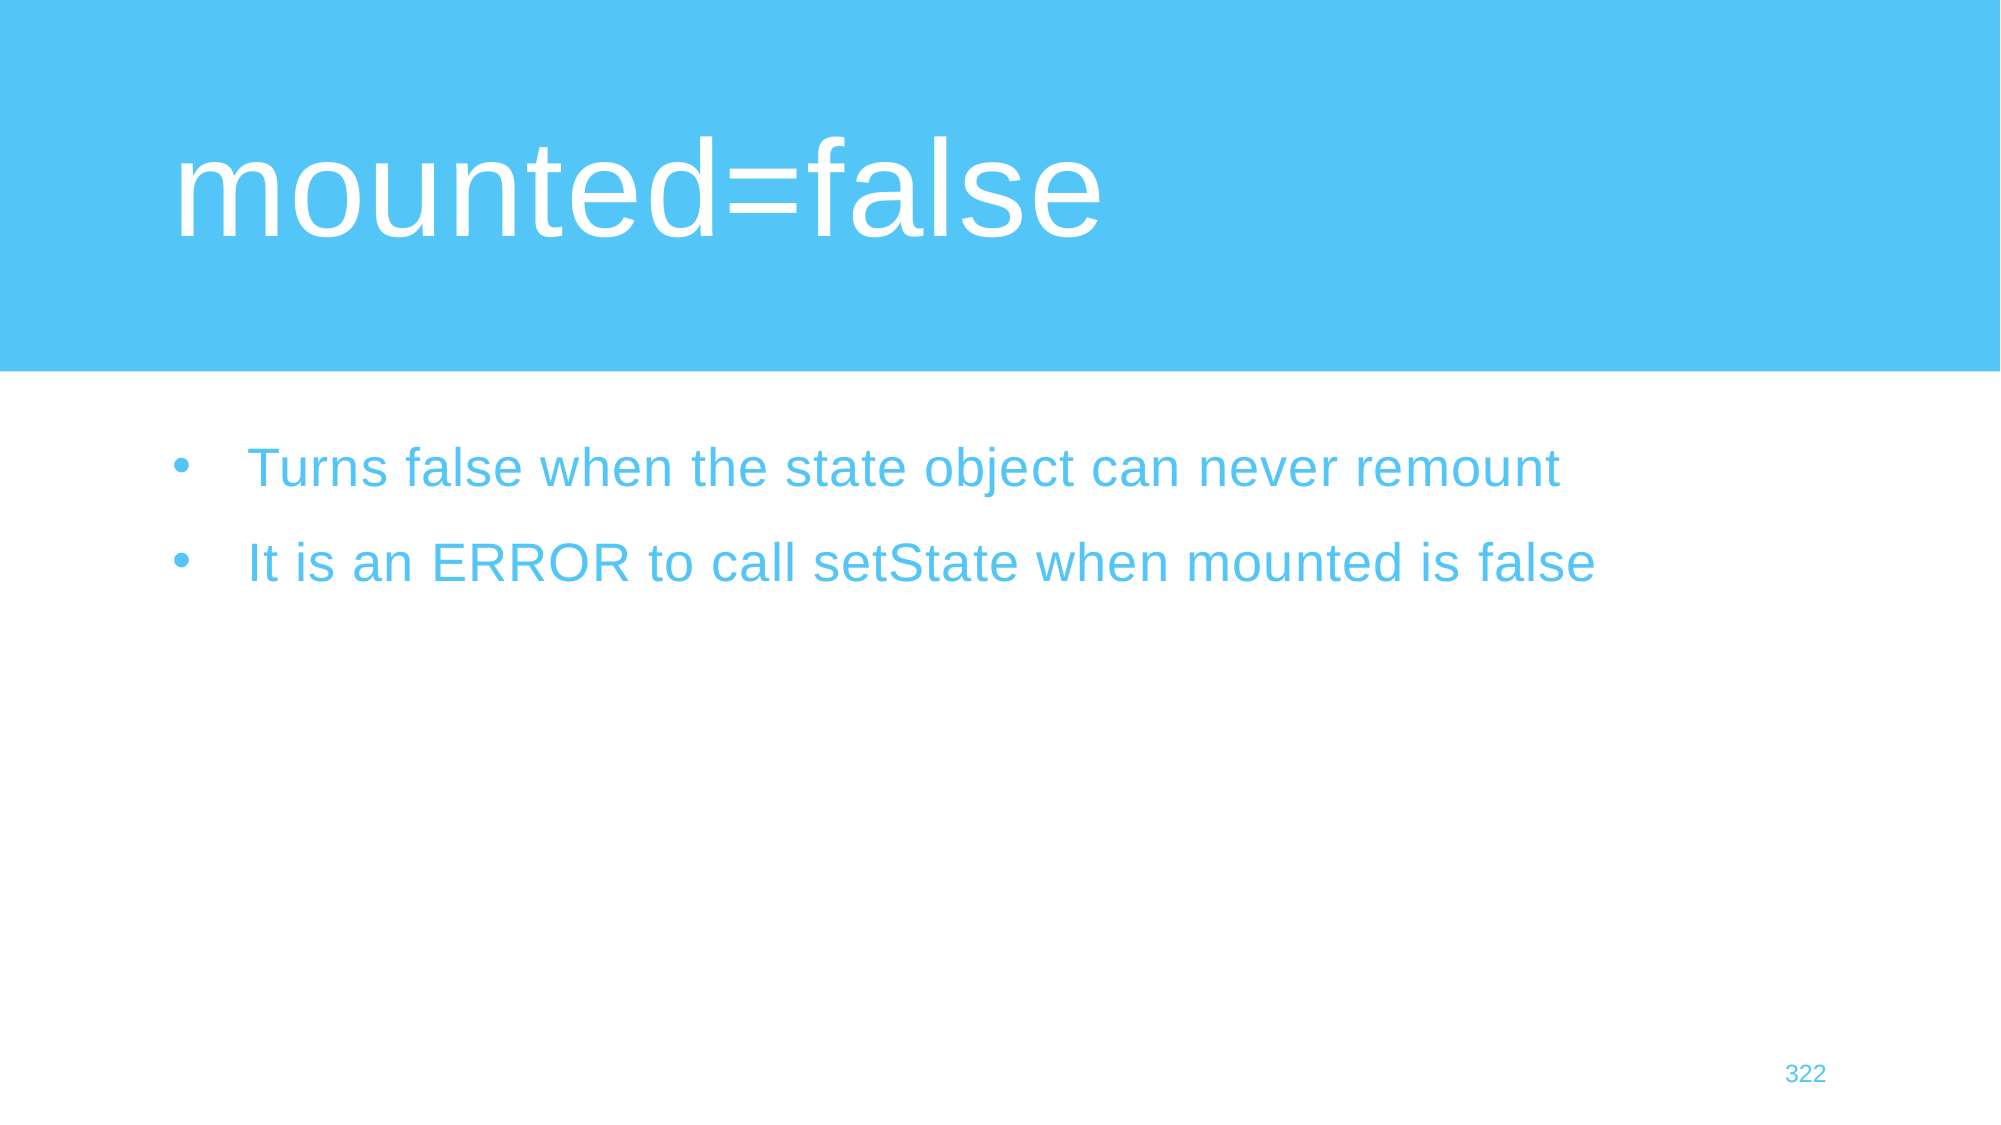

# mounted=false
Turns false when the state object can never remount
It is an ERROR to call setState when mounted is false
322